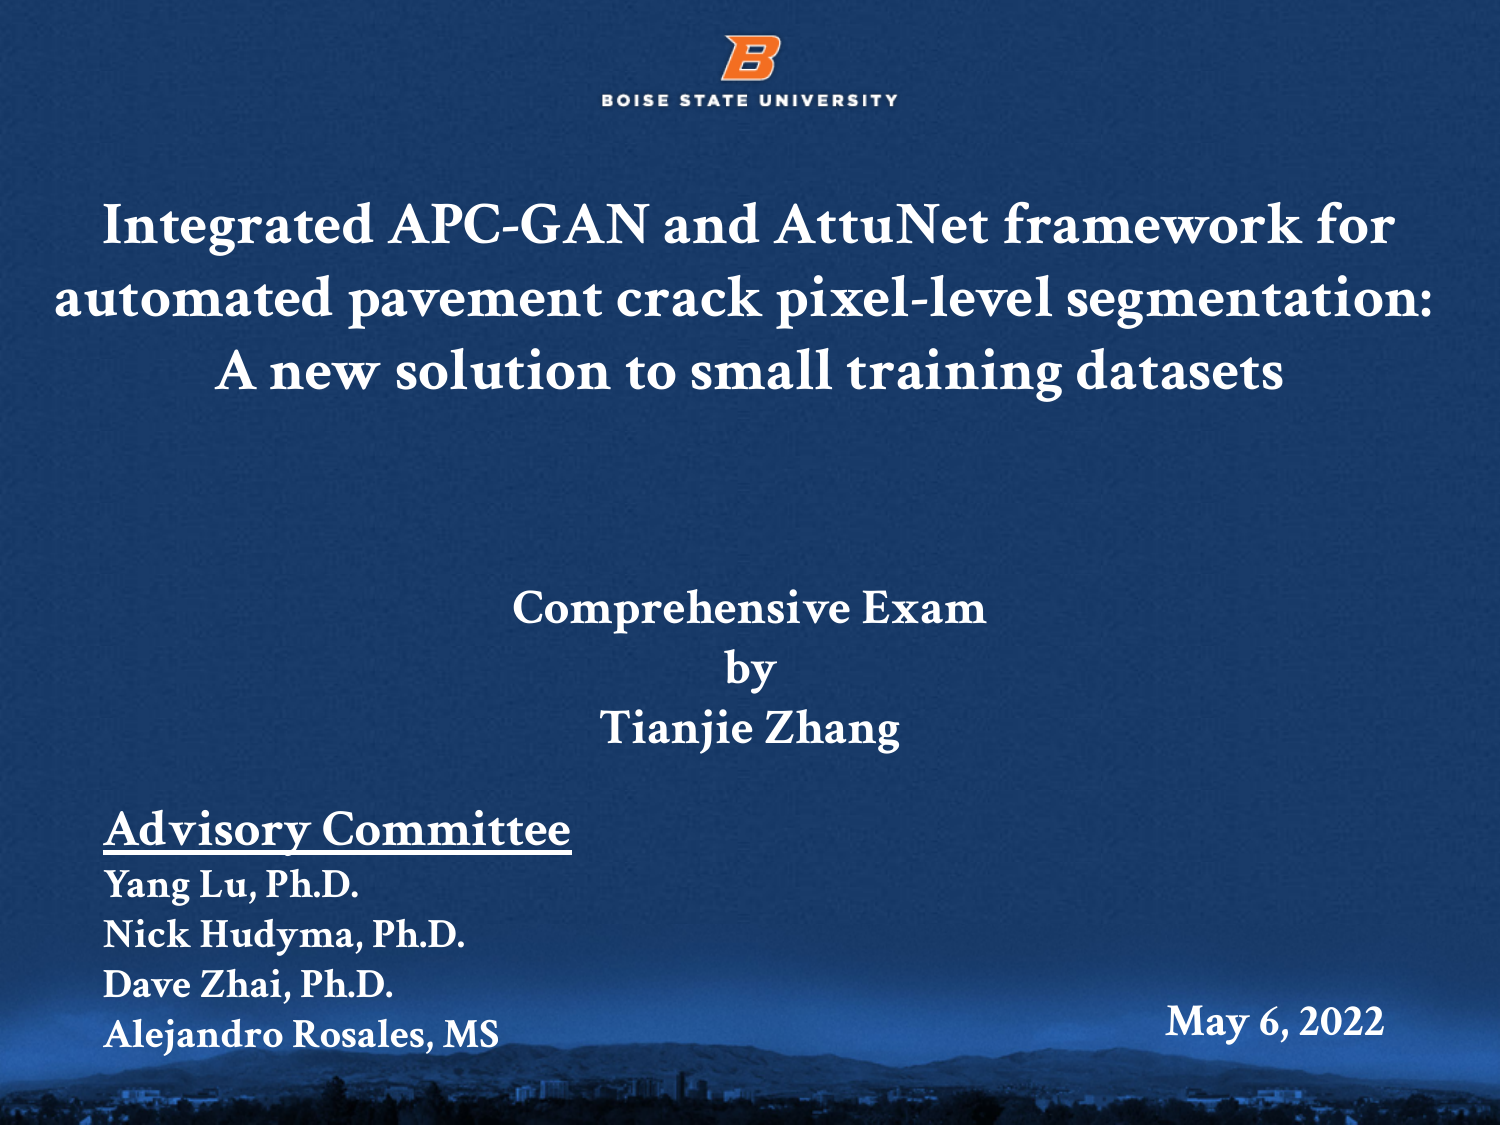

# Integrated APC-GAN and AttuNet framework for automated pavement crack pixel-level segmentation: A new solution to small training datasets
Comprehensive Exam
by
Tianjie Zhang
Advisory Committee
Yang Lu, Ph.D.
Nick Hudyma, Ph.D.
Dave Zhai, Ph.D.
Alejandro Rosales, MS
May 6, 2022